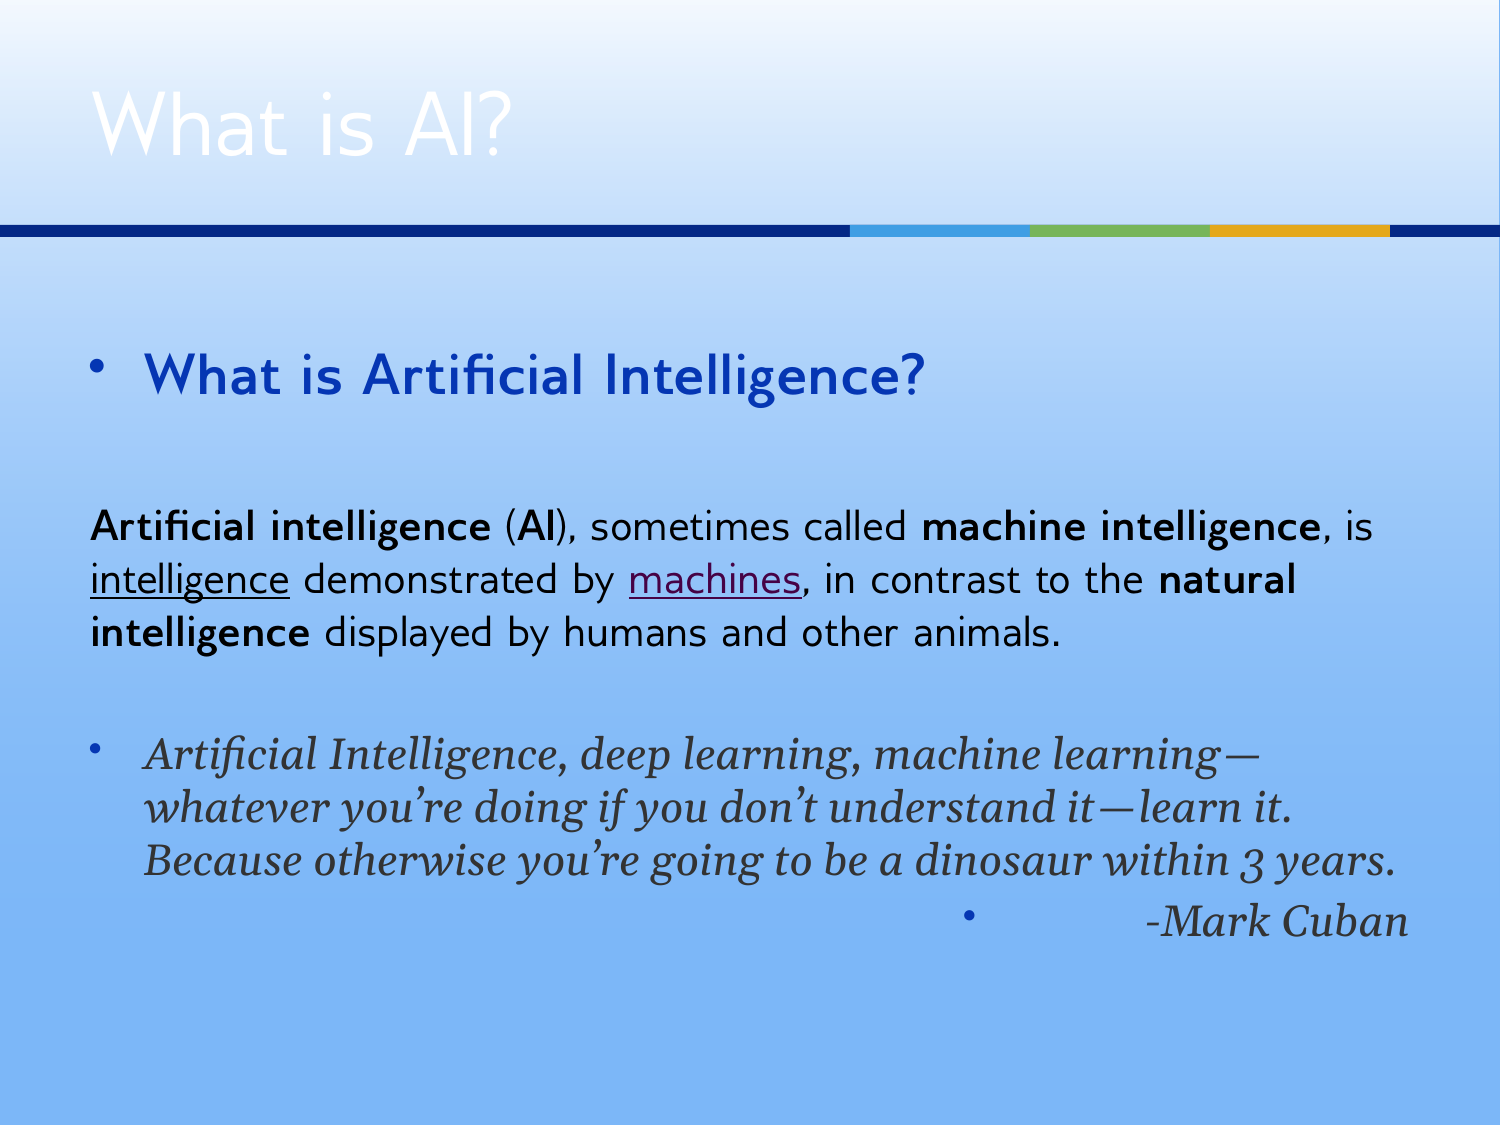

# What is AI?

What is Artificial Intelligence?

Artificial intelligence (AI), sometimes called machine intelligence, is intelligence demonstrated by machines, in contrast to the natural intelligence displayed by humans and other animals.

Artificial Intelligence, deep learning, machine learning — whatever you’re doing if you don’t understand it — learn it. Because otherwise you’re going to be a dinosaur within 3 years.
-Mark Cuban